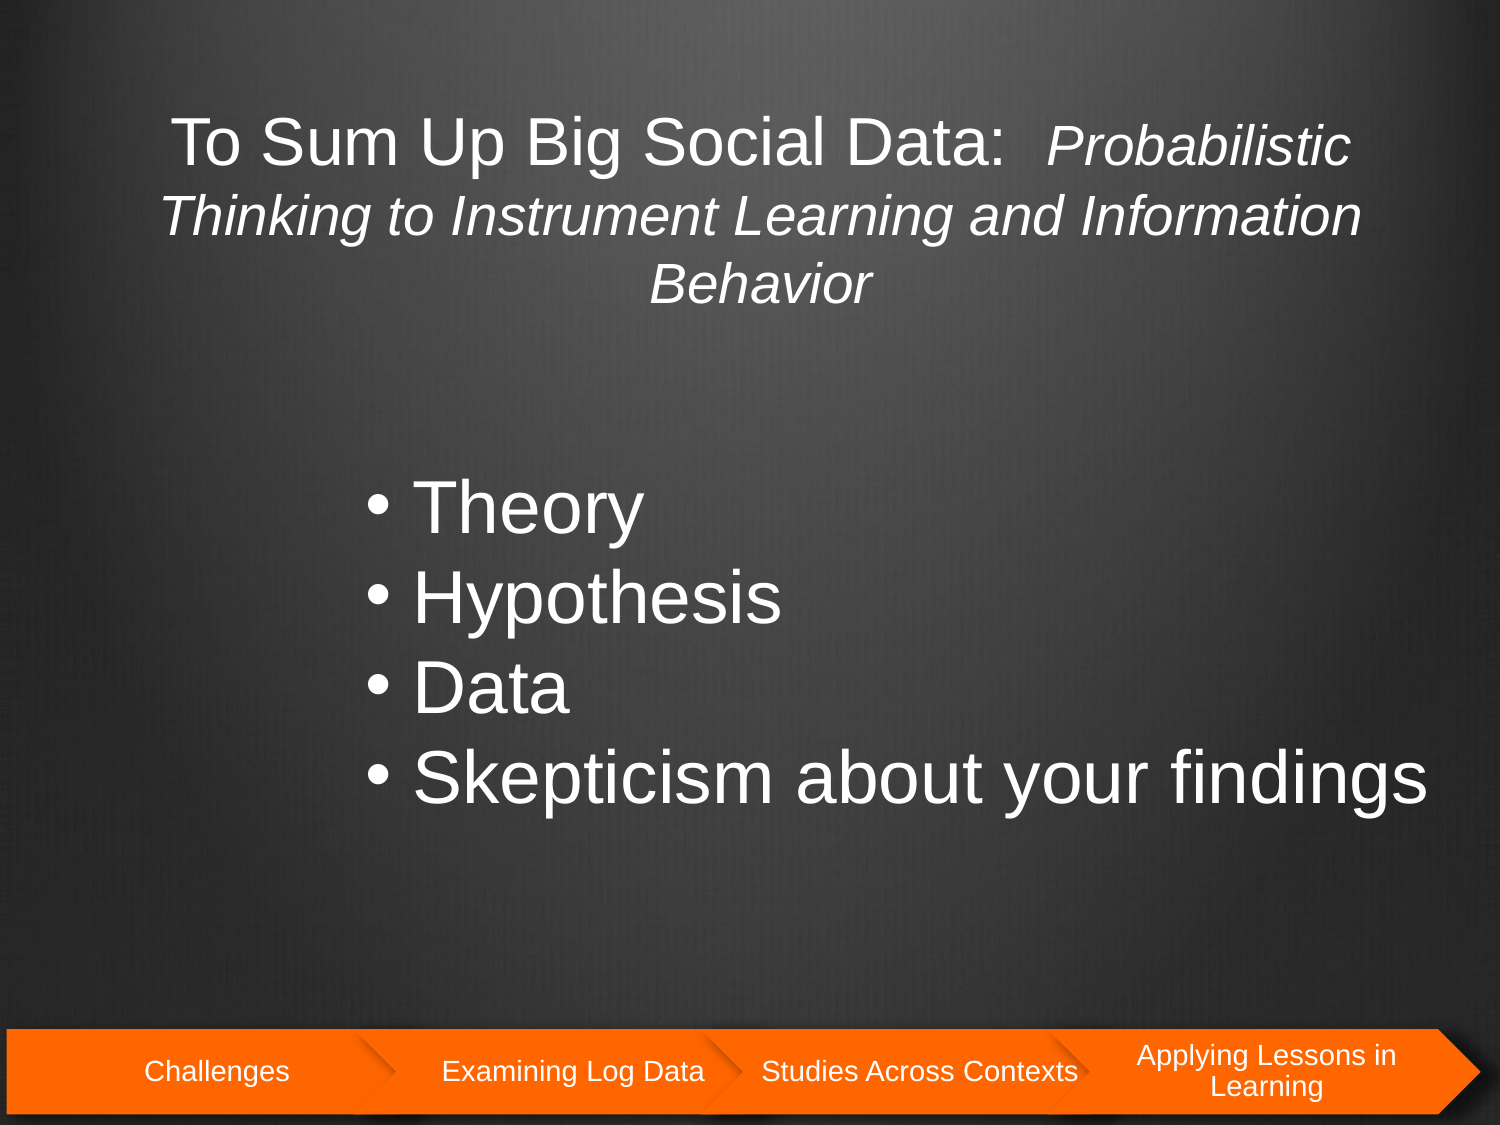

# To Sum Up Big Social Data:  Probabilistic Thinking to Instrument Learning and Information Behavior
Theory
Hypothesis
Data
Skepticism about your findings
Challenges
Examining Log Data
Studies Across Contexts
Applying Lessons in Learning